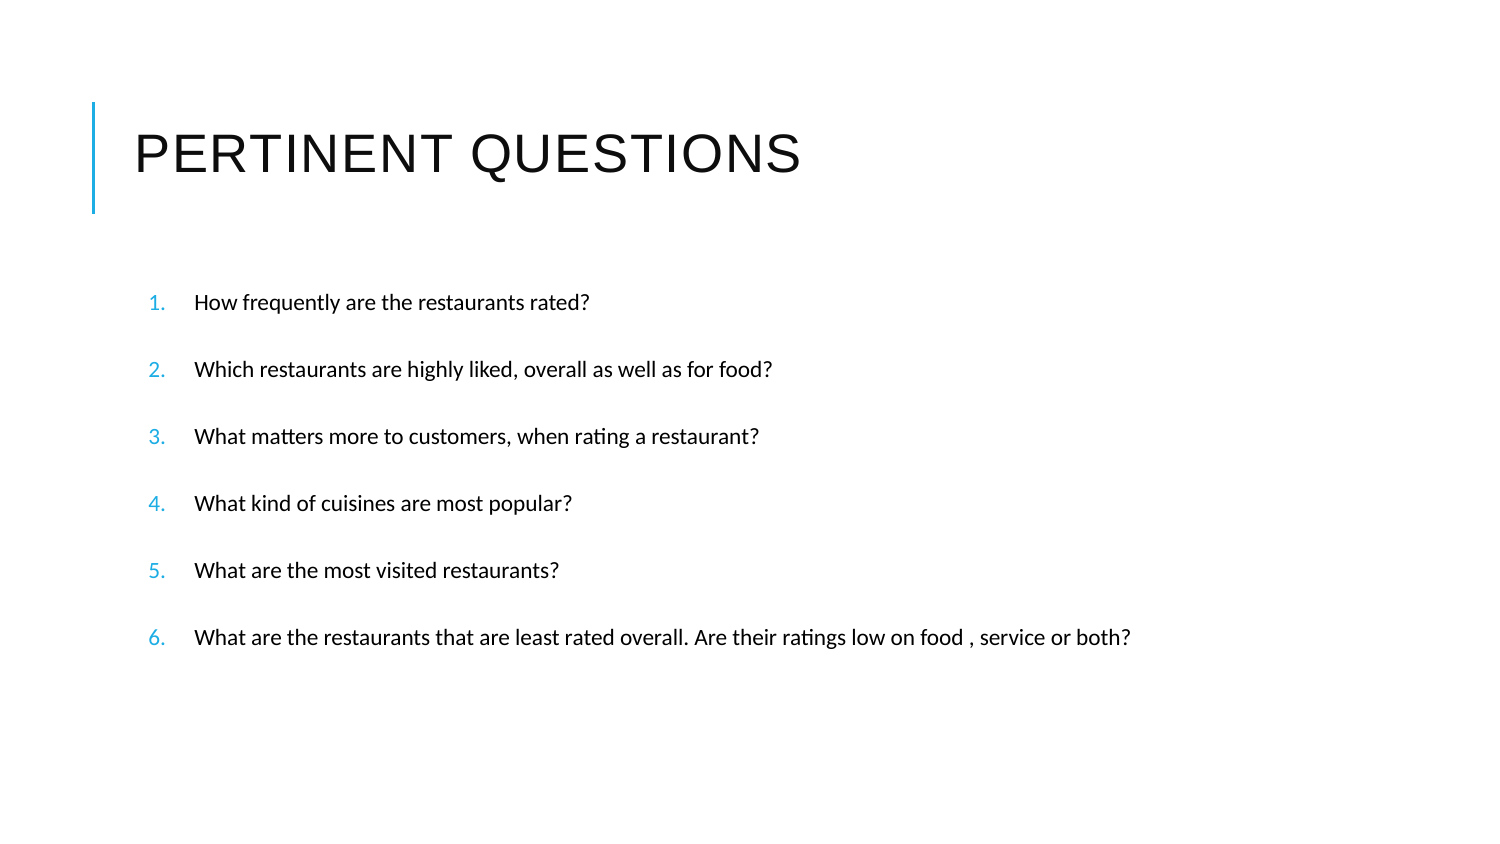

# PERTINENT Questions
How frequently are the restaurants rated?

Which restaurants are highly liked, overall as well as for food?

What matters more to customers, when rating a restaurant?

What kind of cuisines are most popular?

What are the most visited restaurants?

What are the restaurants that are least rated overall. Are their ratings low on food , service or both?